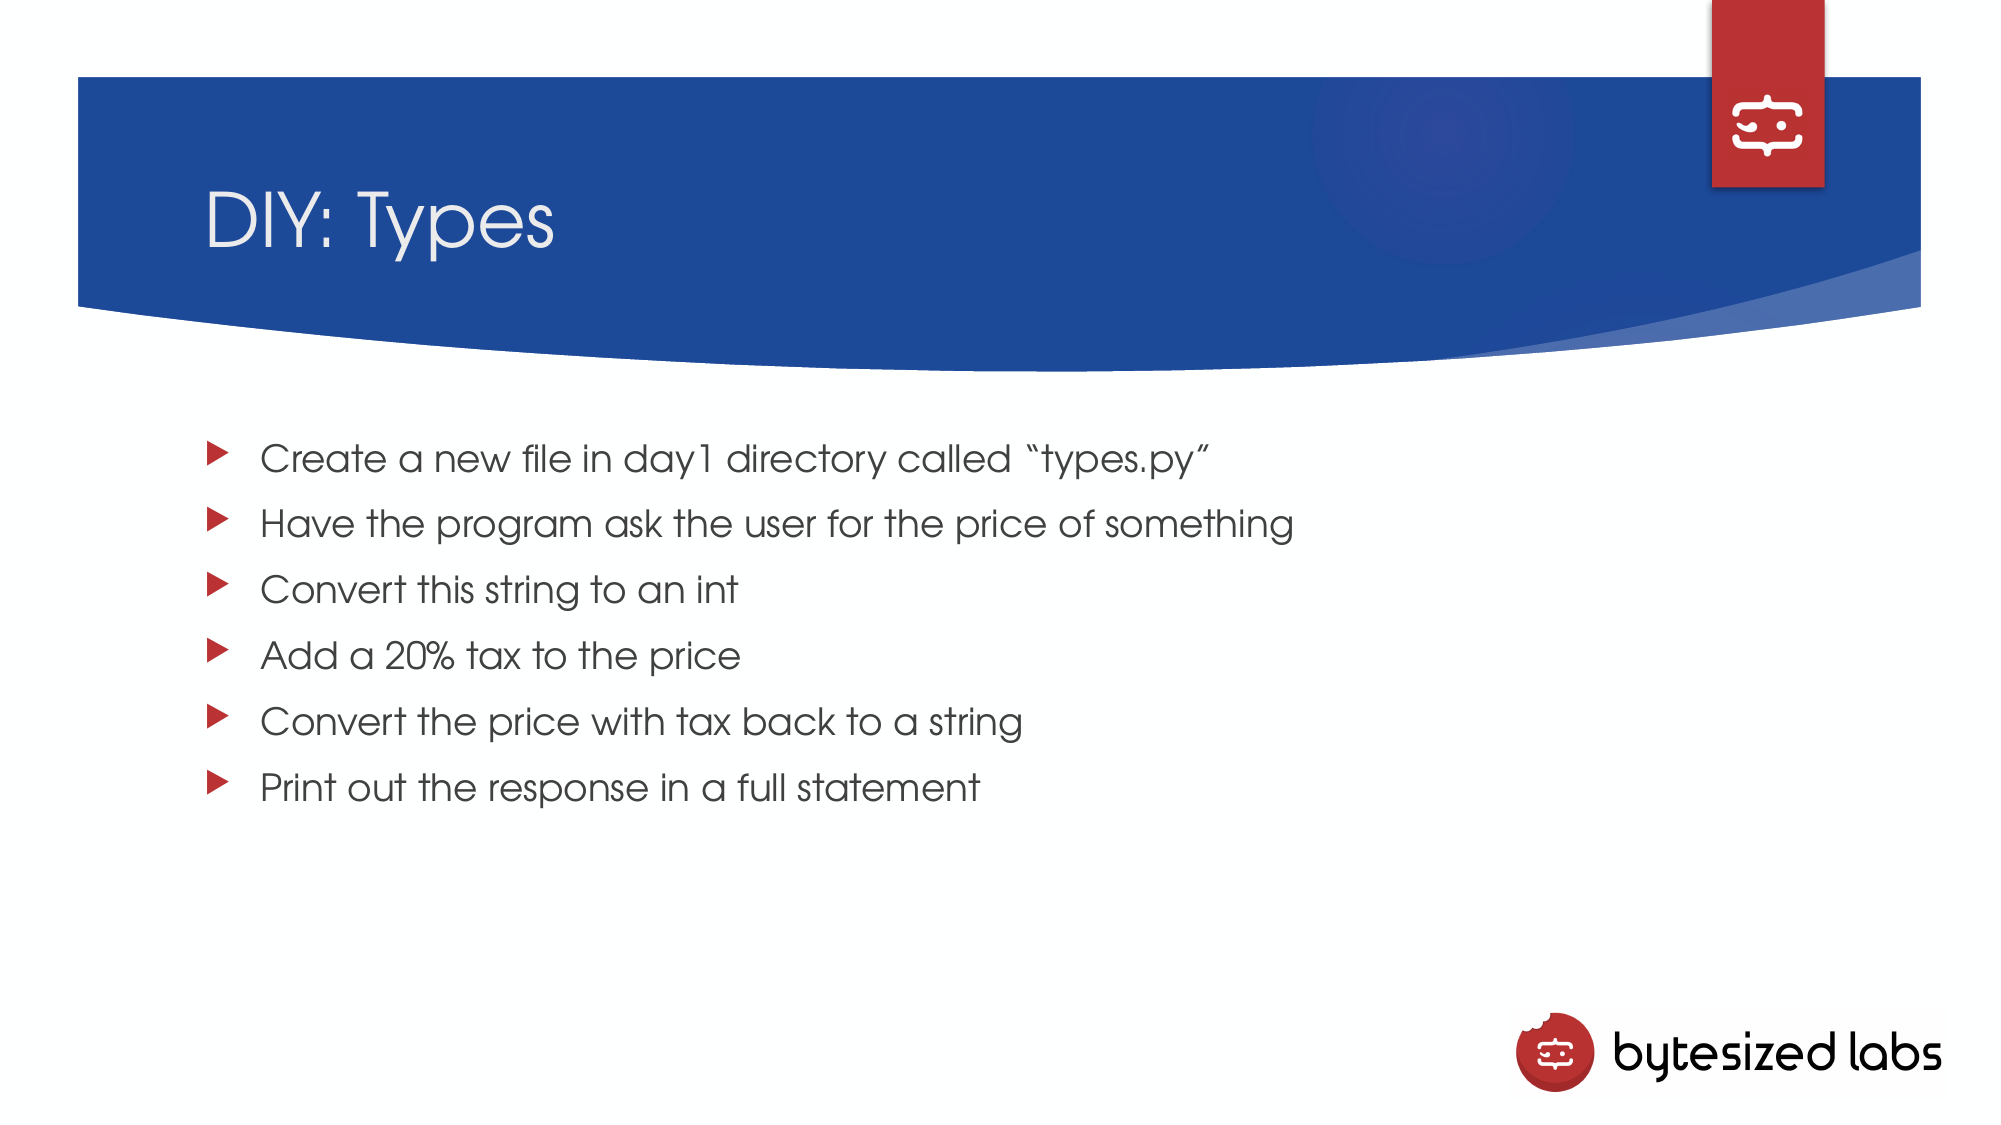

# DIY: Types
Create a new file in day1 directory called “types.py”
Have the program ask the user for the price of something
Convert this string to an int
Add a 20% tax to the price
Convert the price with tax back to a string
Print out the response in a full statement